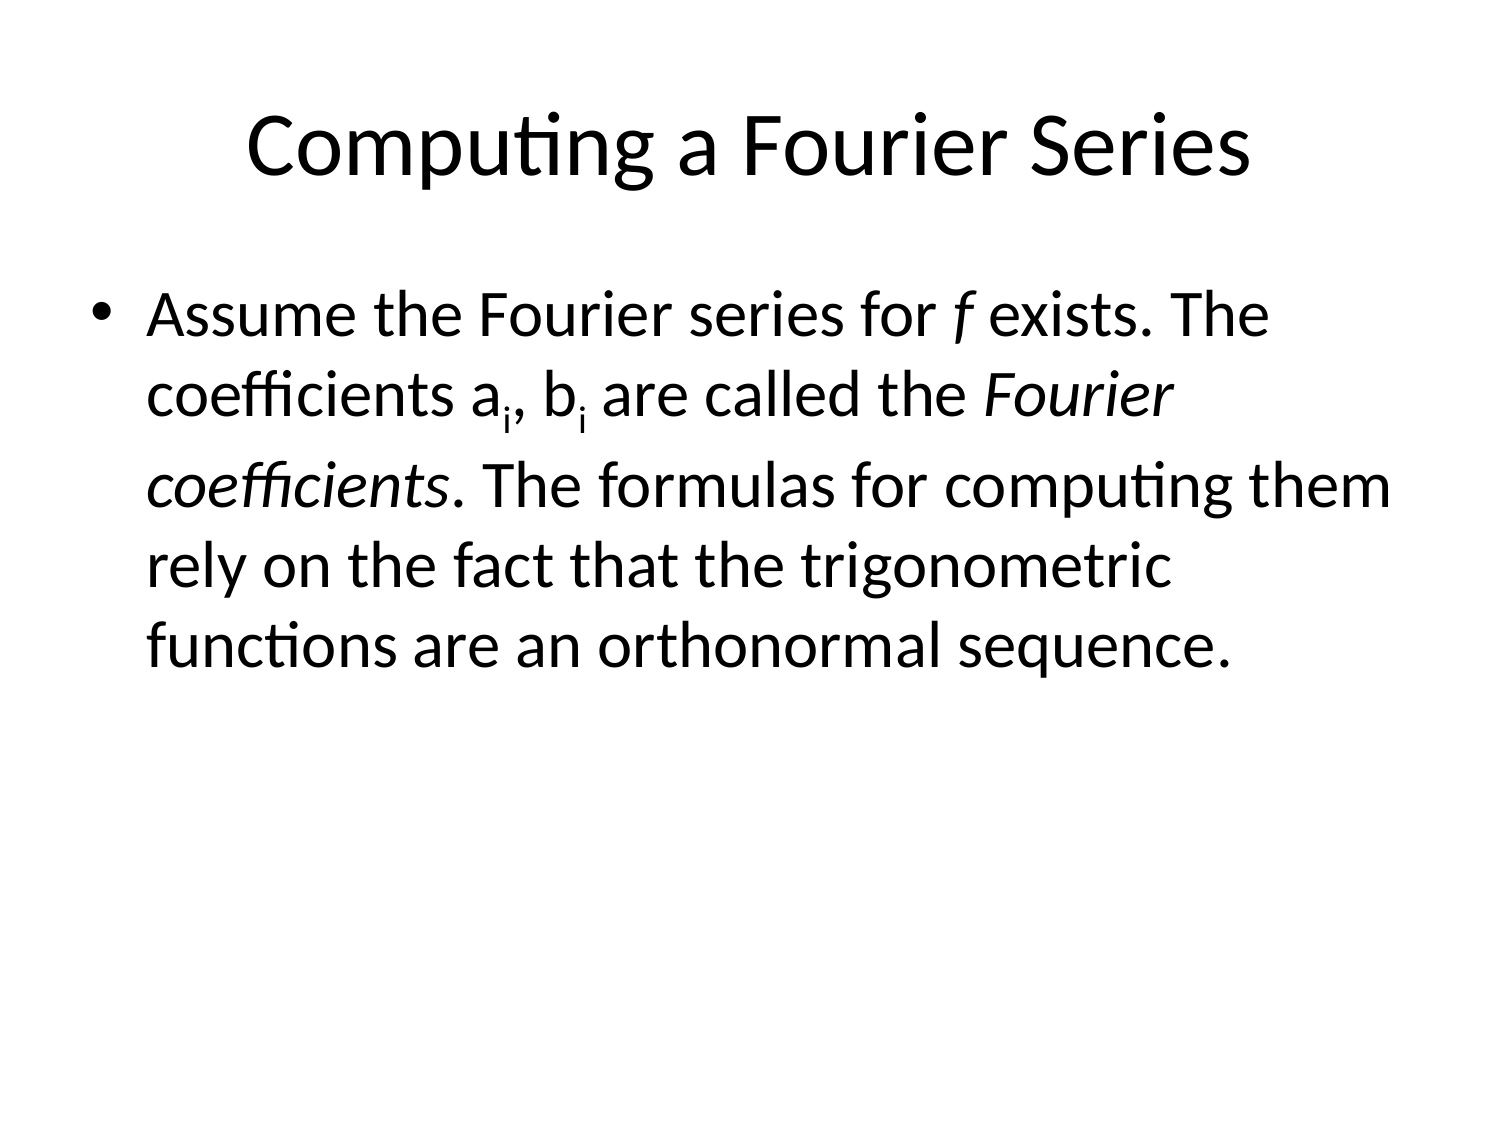

# Computing a Fourier Series
Assume the Fourier series for f exists. The coefficients ai, bi are called the Fourier coefficients. The formulas for computing them rely on the fact that the trigonometric functions are an orthonormal sequence.